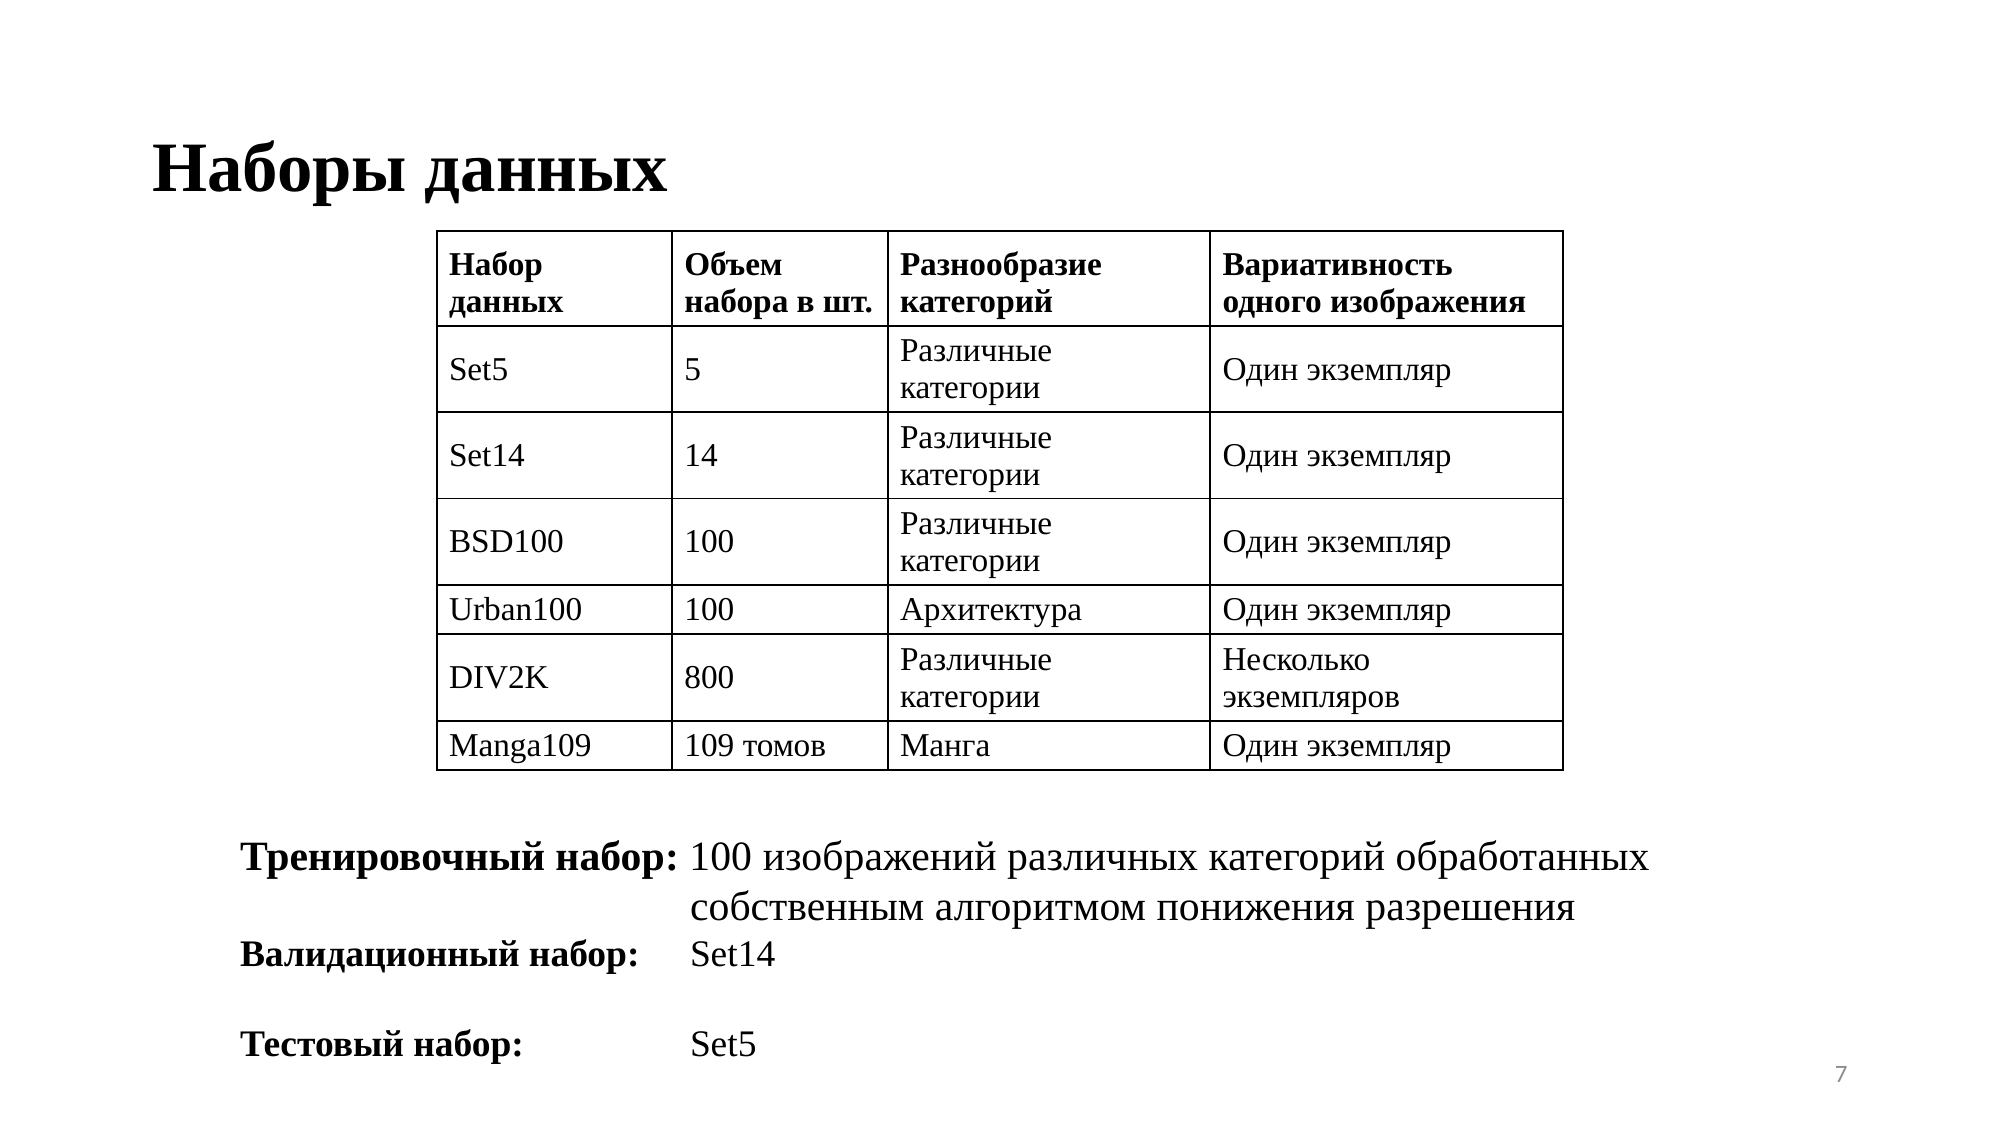

# Наборы данных
| Набор данных | Объем набора в шт. | Разнообразие категорий | Вариативность одного изображения |
| --- | --- | --- | --- |
| Set5 | 5 | Различные категории | Один экземпляр |
| Set14 | 14 | Различные категории | Один экземпляр |
| BSD100 | 100 | Различные категории | Один экземпляр |
| Urban100 | 100 | Архитектура | Один экземпляр |
| DIV2K | 800 | Различные категории | Несколько экземпляров |
| Manga109 | 109 томов | Манга | Один экземпляр |
Тренировочный набор: 100 изображений различных категорий обработанных 				собственным алгоритмом понижения разрешения
Валидационный набор: 	Set14

Тестовый набор: 		Set5

7